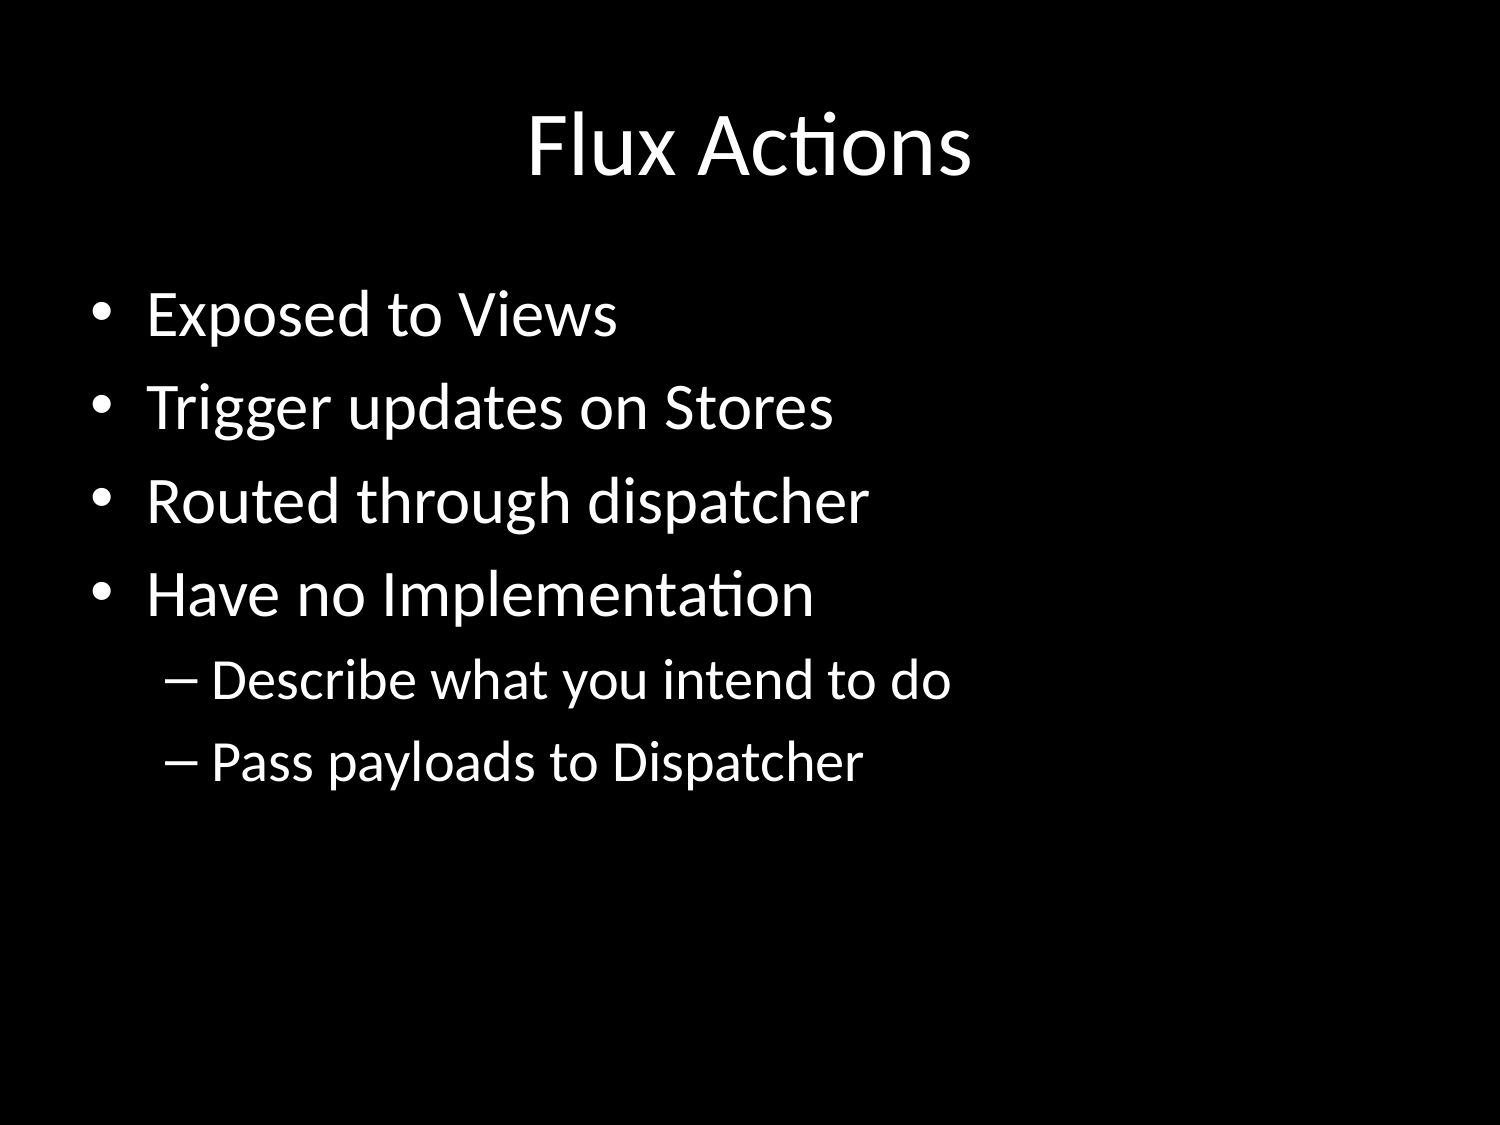

# Flux Actions
Exposed to Views
Trigger updates on Stores
Routed through dispatcher
Have no Implementation
Describe what you intend to do
Pass payloads to Dispatcher